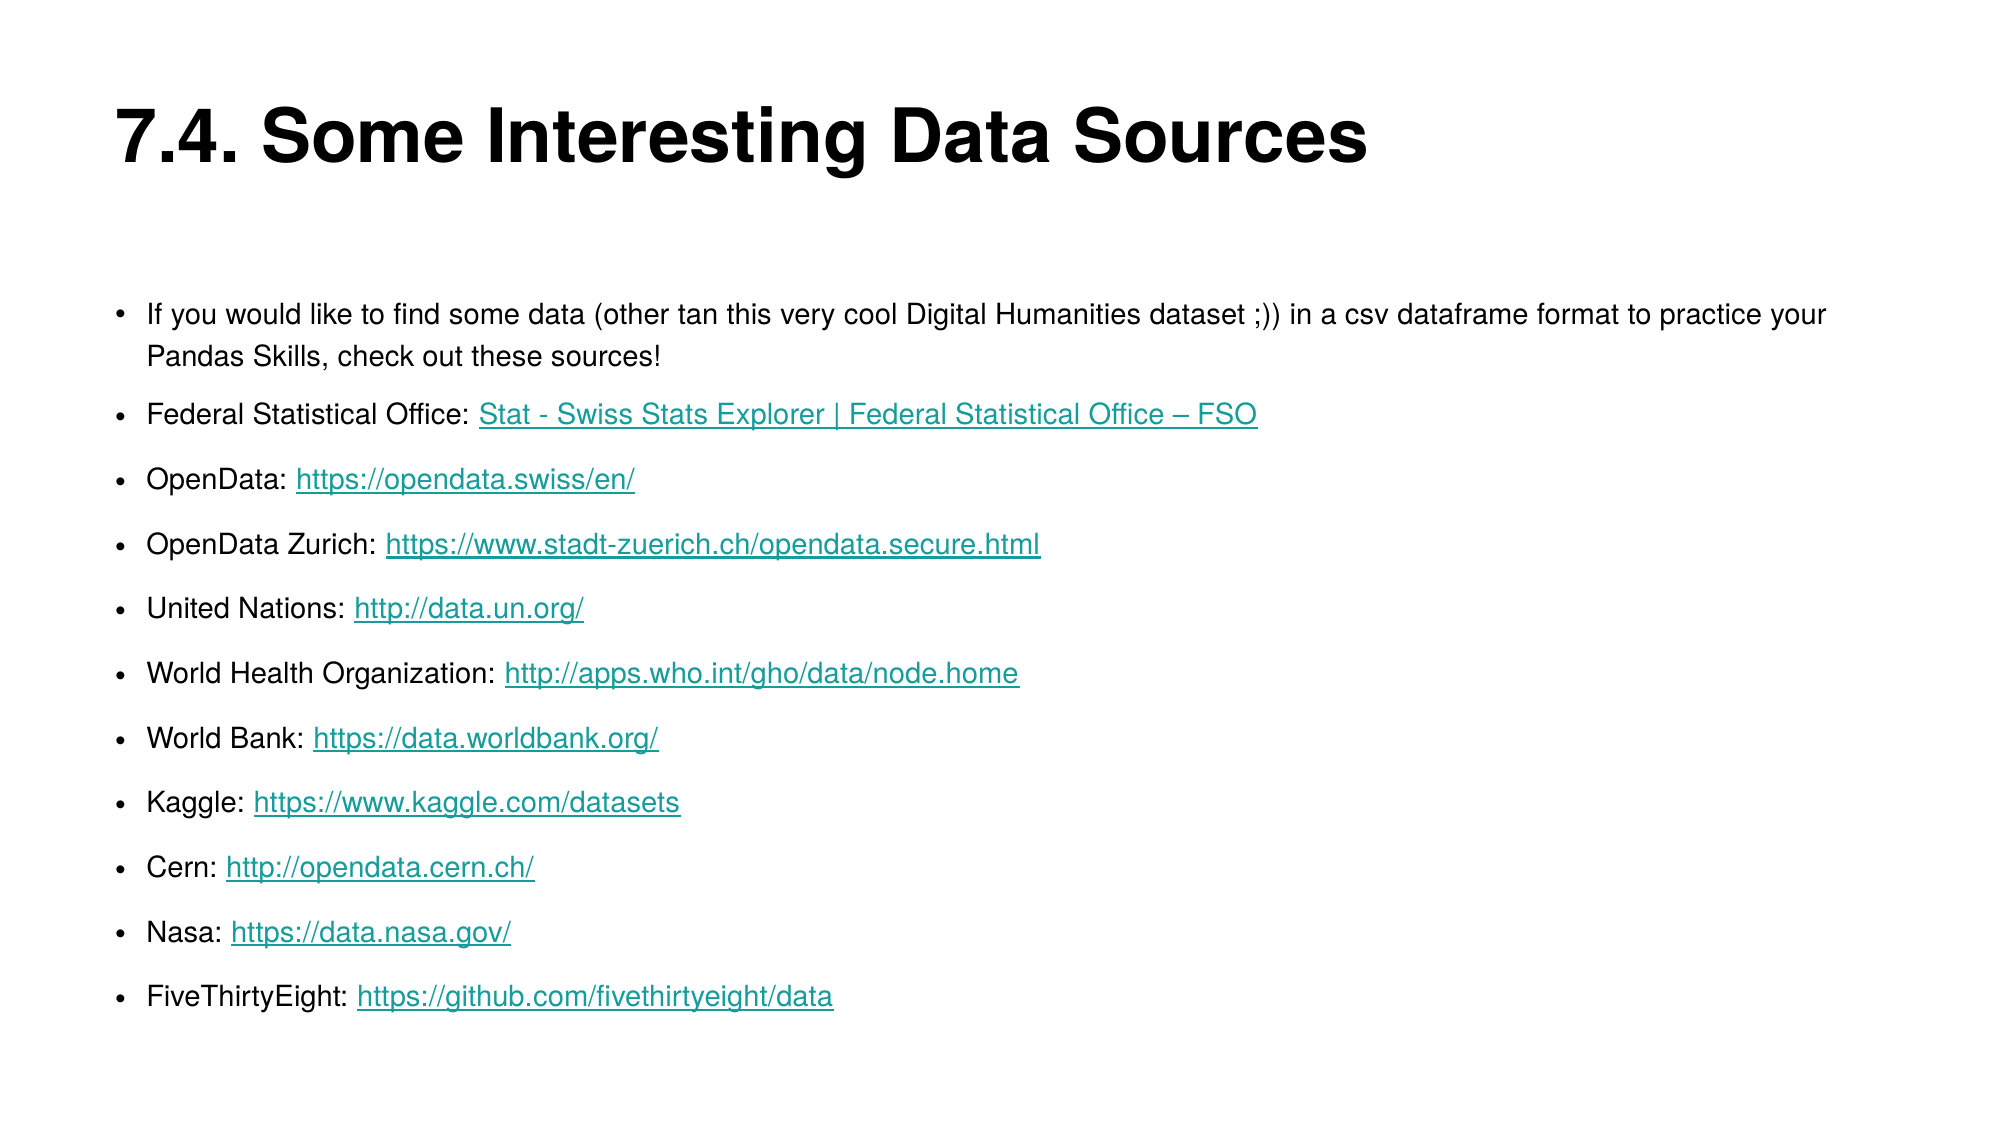

# 7.4. Some Interesting Data Sources
If you would like to find some data (other tan this very cool Digital Humanities dataset ;)) in a csv dataframe format to practice your Pandas Skills, check out these sources!
Federal Statistical Office: Stat - Swiss Stats Explorer | Federal Statistical Office – FSO
OpenData: https://opendata.swiss/en/
OpenData Zurich: https://www.stadt-zuerich.ch/opendata.secure.html
United Nations: http://data.un.org/
World Health Organization: http://apps.who.int/gho/data/node.home
World Bank: https://data.worldbank.org/
Kaggle: https://www.kaggle.com/datasets
Cern: http://opendata.cern.ch/
Nasa: https://data.nasa.gov/
FiveThirtyEight: https://github.com/fivethirtyeight/data